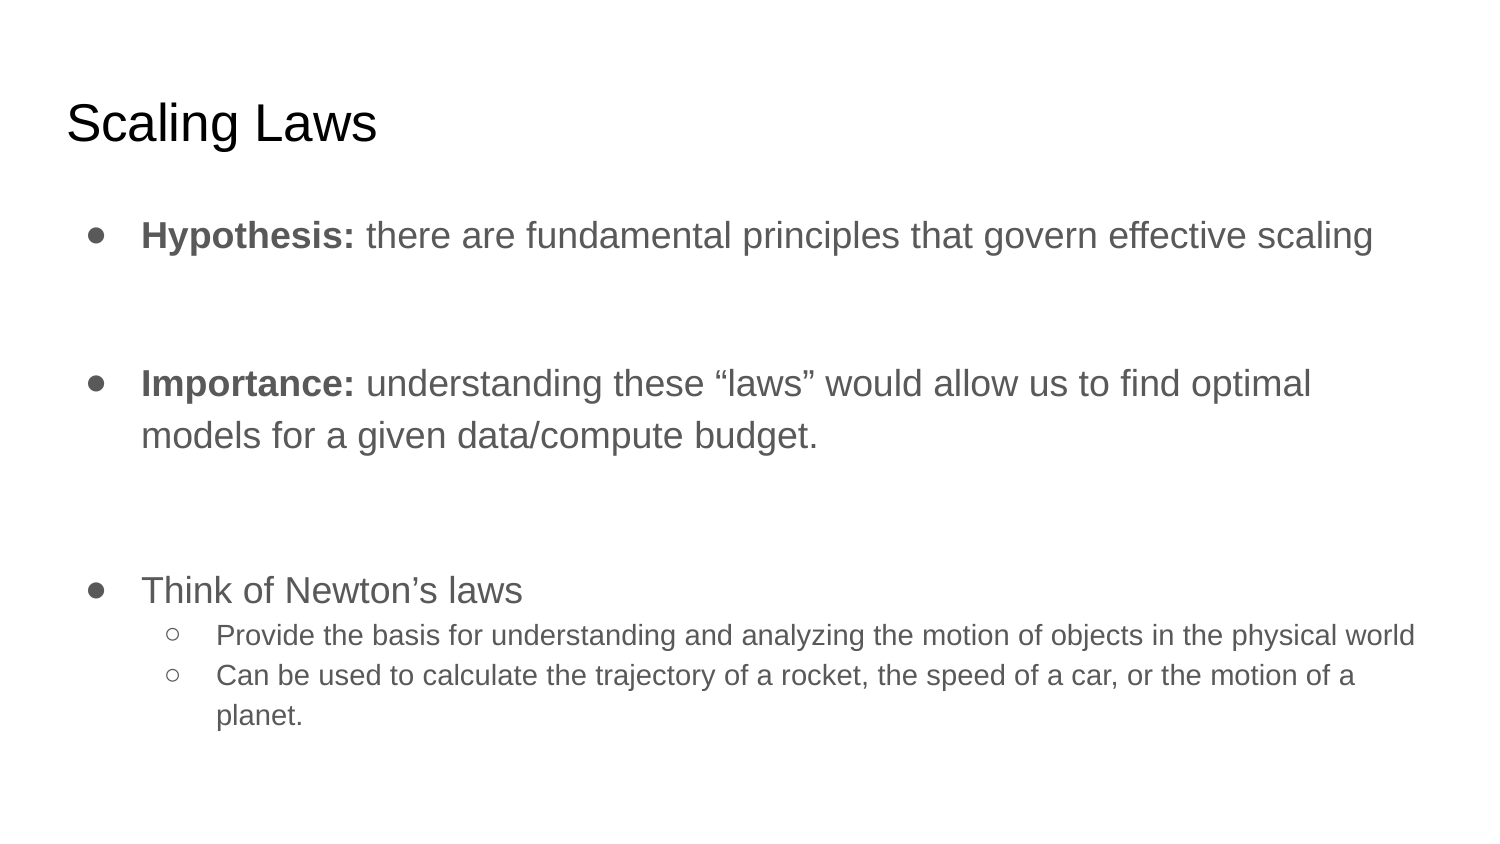

# Scaling Laws
Hypothesis: there are fundamental principles that govern effective scaling

Importance: understanding these “laws” would allow us to find optimal models for a given data/compute budget.

Think of Newton’s laws
Provide the basis for understanding and analyzing the motion of objects in the physical world
Can be used to calculate the trajectory of a rocket, the speed of a car, or the motion of a planet.